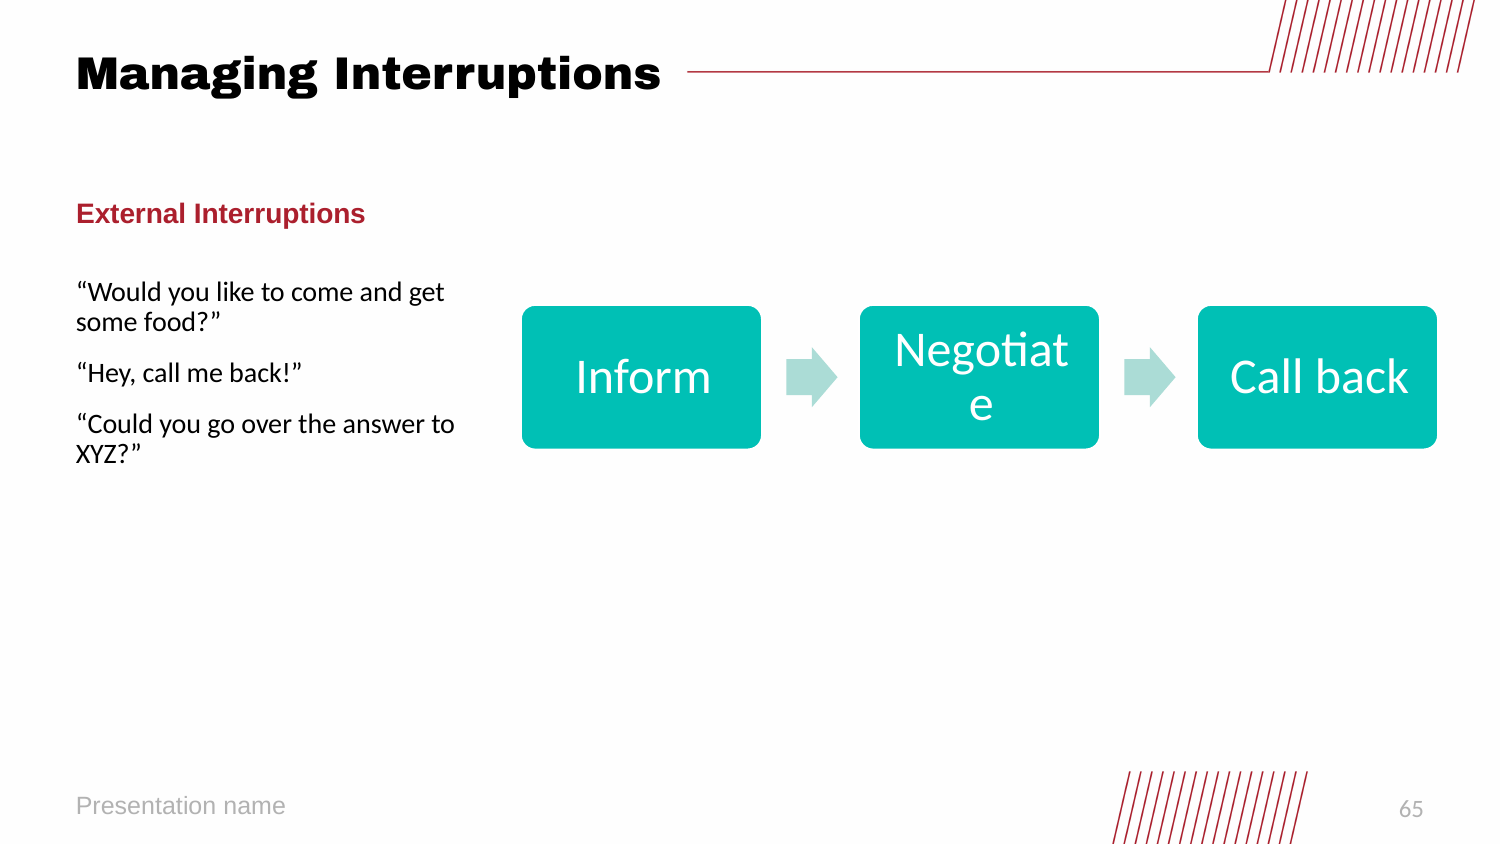

# Managing Interruptions
Inform

Negotiate

Call back
External Interruptions
“Would you like to come and get some food?”
“Hey, call me back!”
“Could you go over the answer to XYZ?”
Presentation name
65